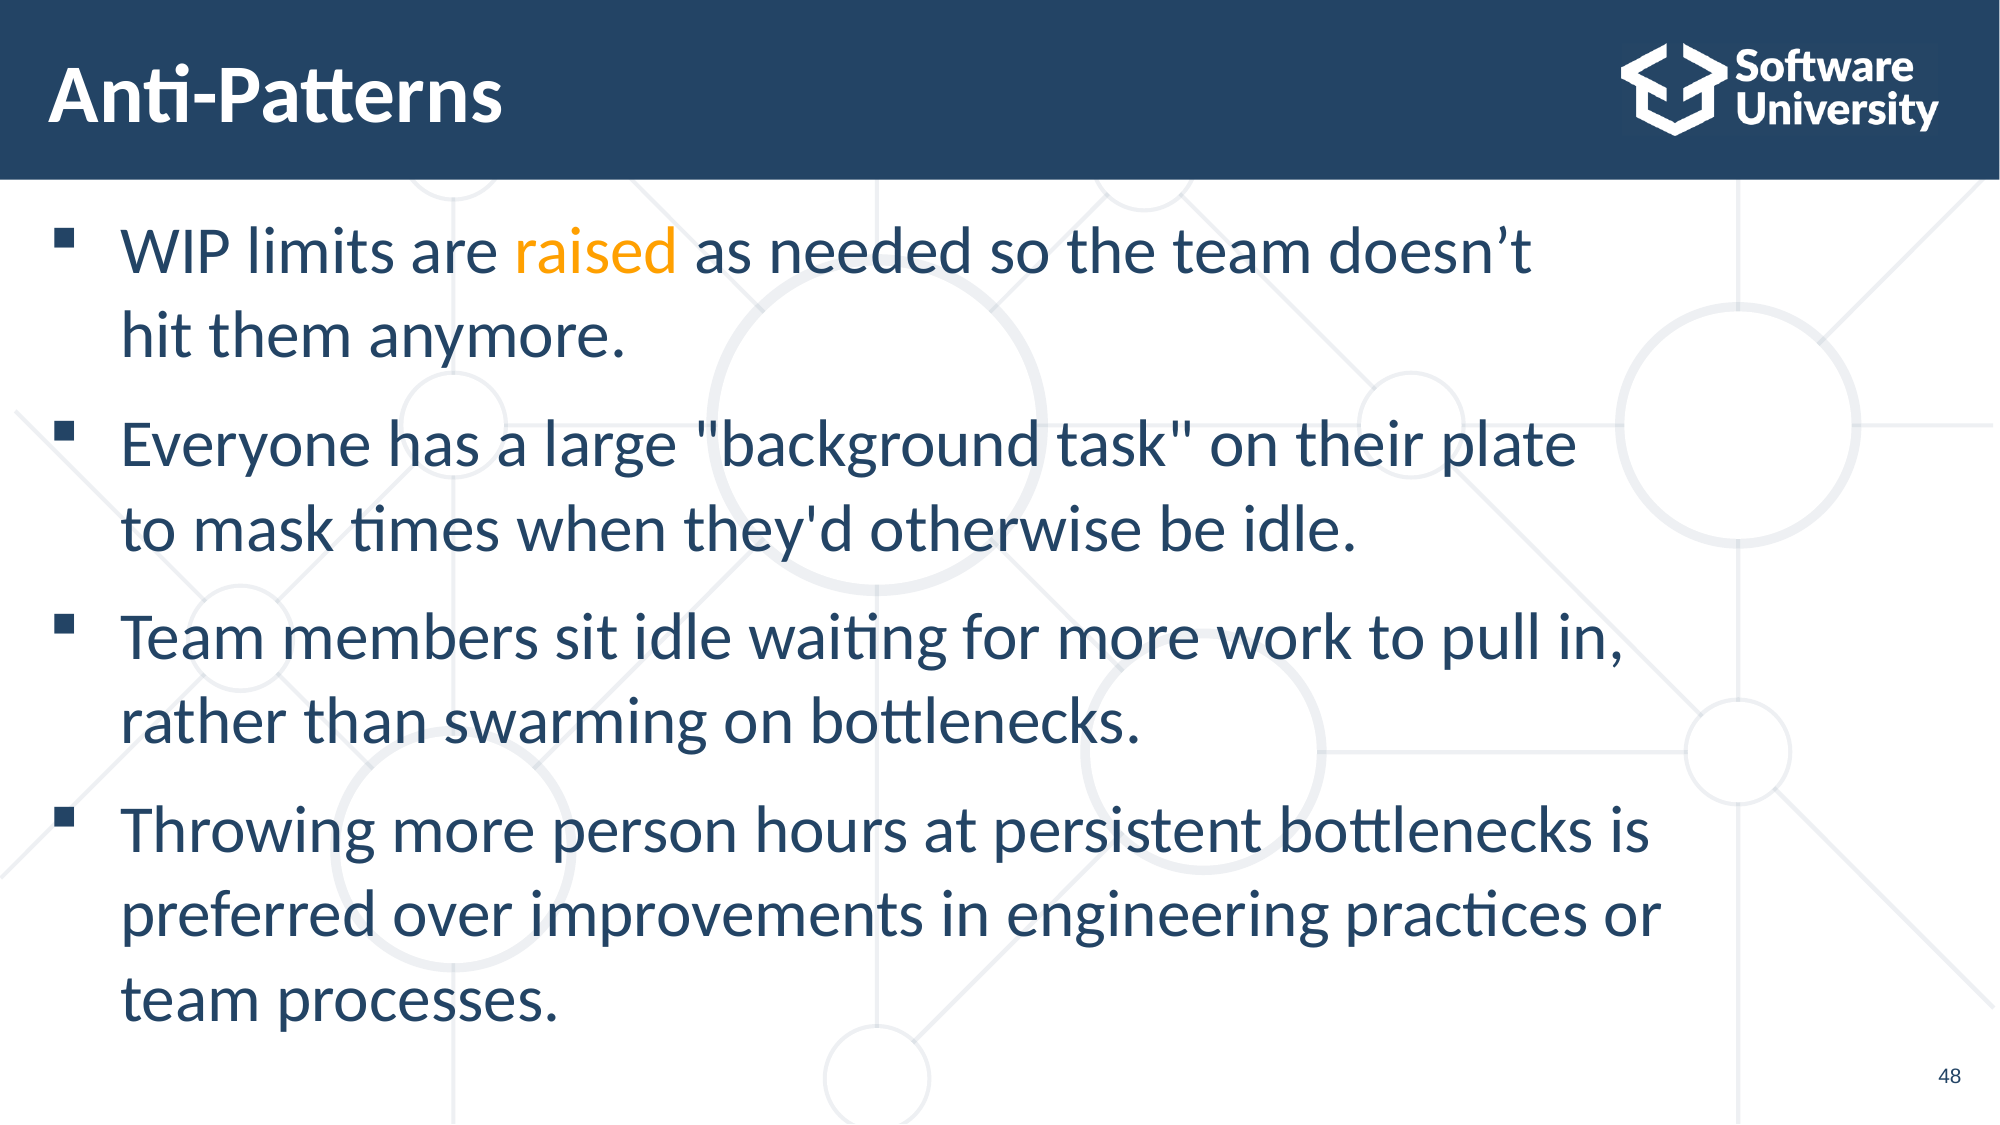

# Anti-Patterns
WIP limits are raised as needed so the team doesn’t
hit them anymore.
Everyone has a large "background task" on their plate
to mask times when they'd otherwise be idle.
Team members sit idle waiting for more work to pull in,
rather than swarming on bottlenecks.
Throwing more person hours at persistent bottlenecks is
preferred over improvements in engineering practices or
team processes.
48